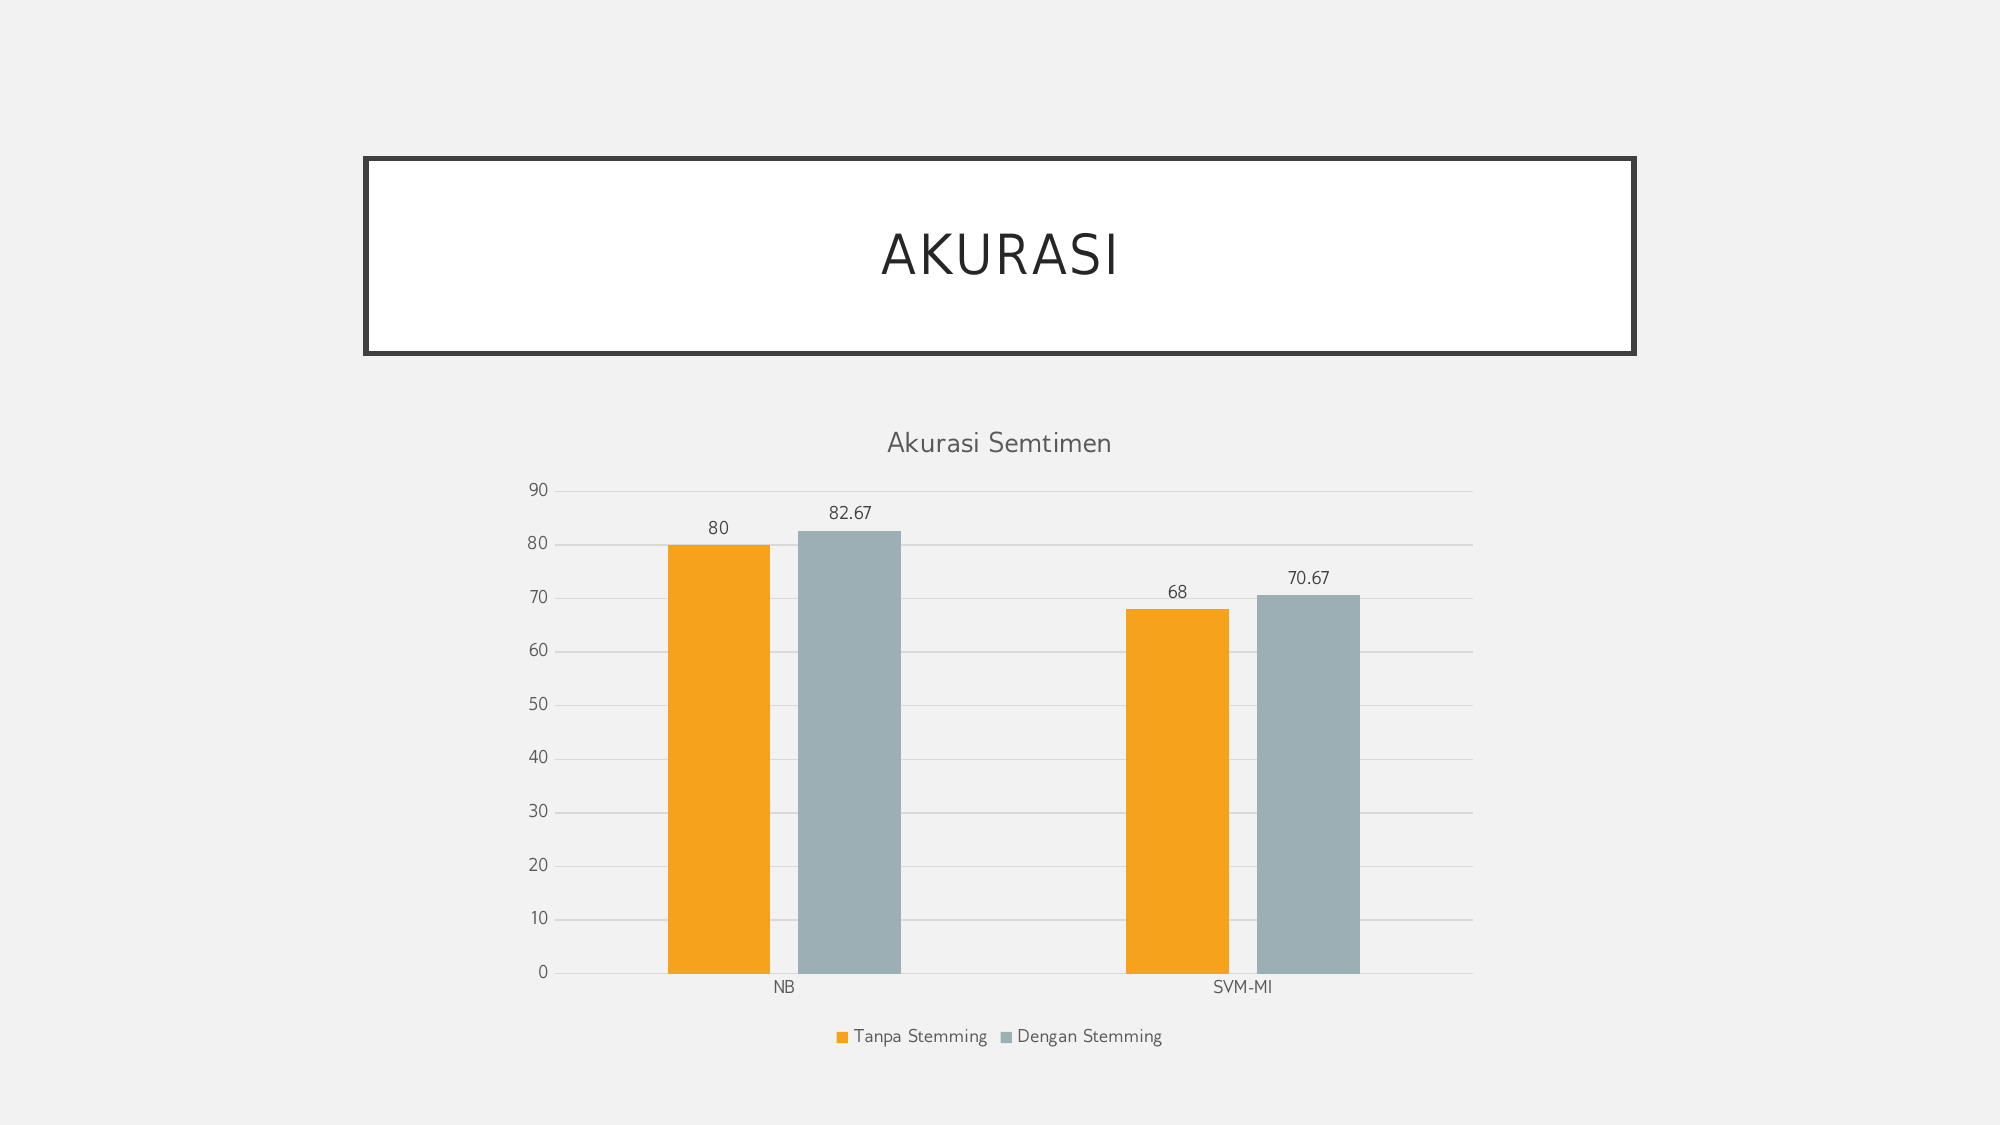

# AKurasi

### Chart: Akurasi Semtimen

| Category | Tanpa Stemming | Dengan Stemming |
|---|---|---|
| NB | 80.0 | 82.66999999999997 |
| SVM-MI | 68.0 | 70.66999999999997 |